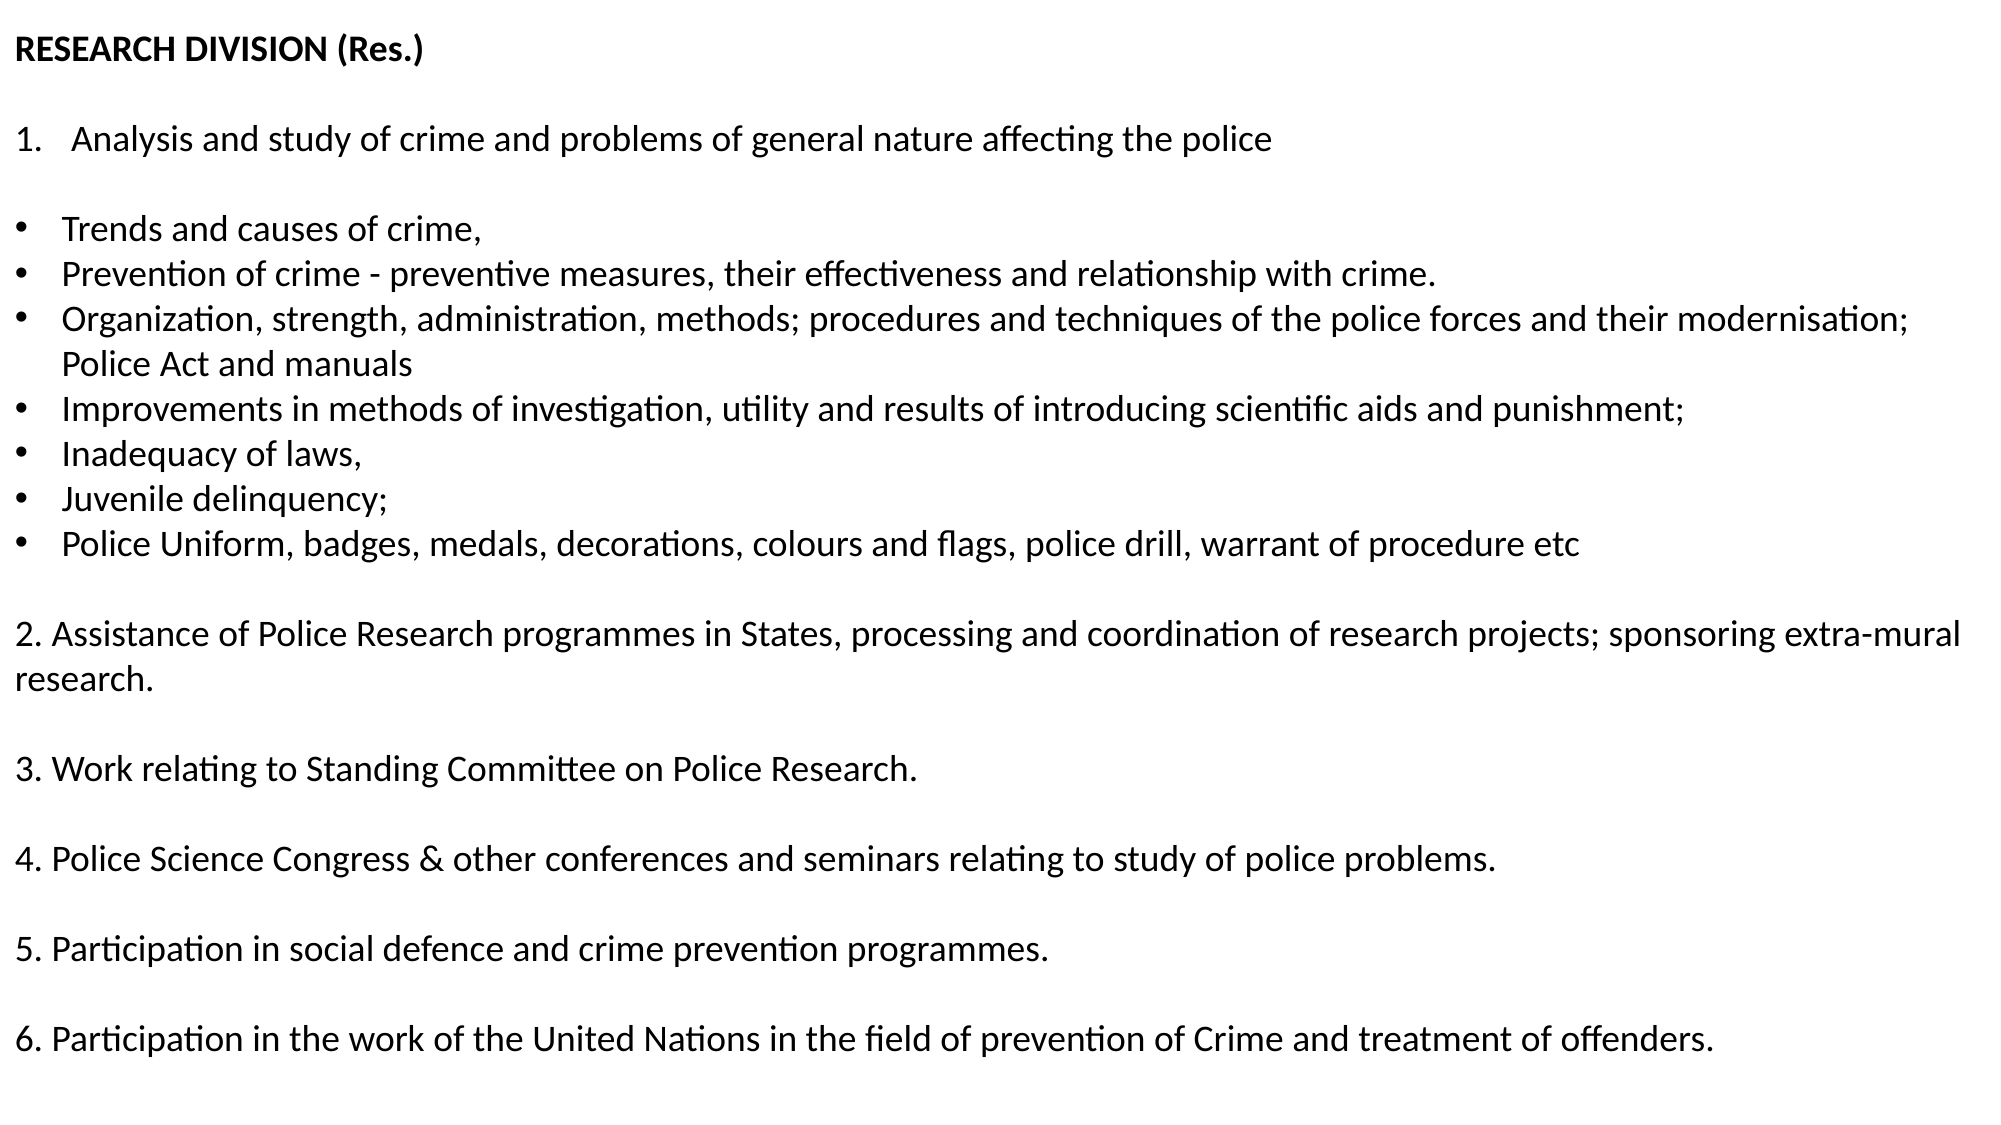

RESEARCH DIVISION (Res.)

Analysis and study of crime and problems of general nature affecting the police

Trends and causes of crime,
Prevention of crime - preventive measures, their effectiveness and relationship with crime.
Organization, strength, administration, methods; procedures and techniques of the police forces and their modernisation; Police Act and manuals
Improvements in methods of investigation, utility and results of introducing scientific aids and punishment;
Inadequacy of laws,
Juvenile delinquency;
Police Uniform, badges, medals, decorations, colours and flags, police drill, warrant of procedure etc

2. Assistance of Police Research programmes in States, processing and coordination of research projects; sponsoring extra-mural research.

3. Work relating to Standing Committee on Police Research.

4. Police Science Congress & other conferences and seminars relating to study of police problems.

5. Participation in social defence and crime prevention programmes.

6. Participation in the work of the United Nations in the field of prevention of Crime and treatment of offenders.